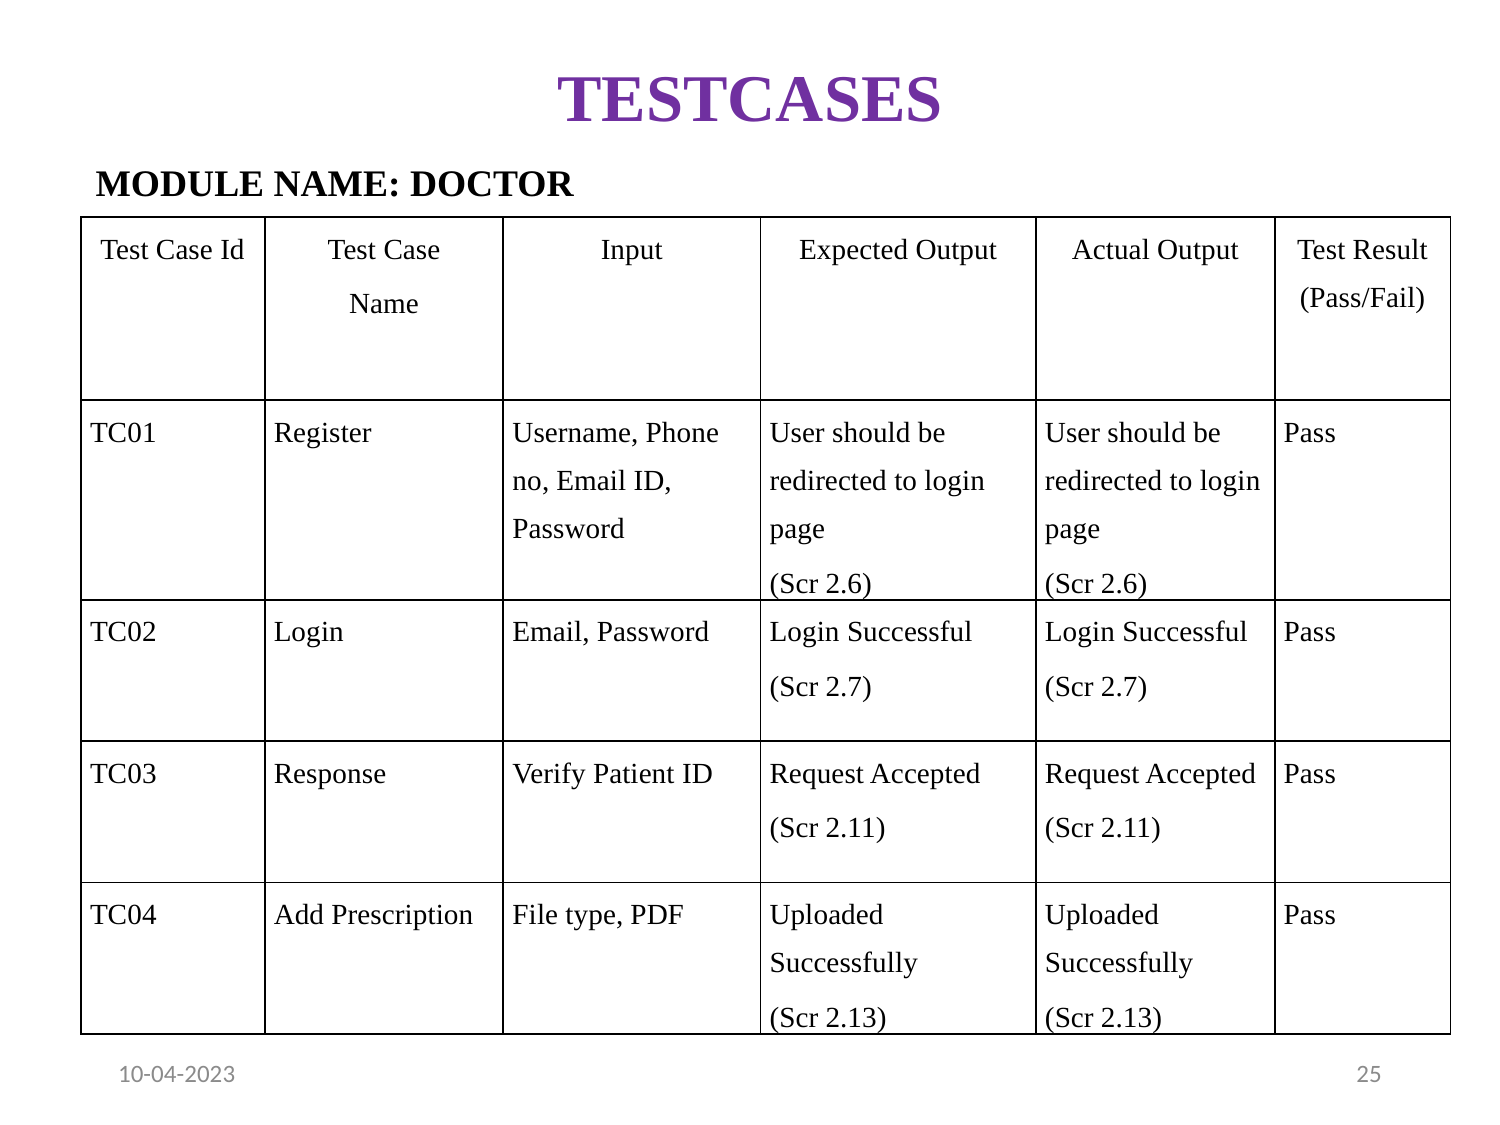

# TESTCASES
MODULE NAME: DOCTOR
| Test Case Id | Test Case Name | Input | Expected Output | Actual Output | Test Result (Pass/Fail) |
| --- | --- | --- | --- | --- | --- |
| TC01 | Register | Username, Phone no, Email ID, Password | User should be redirected to login page (Scr 2.6) | User should be redirected to login page (Scr 2.6) | Pass |
| TC02 | Login | Email, Password | Login Successful (Scr 2.7) | Login Successful (Scr 2.7) | Pass |
| TC03 | Response | Verify Patient ID | Request Accepted (Scr 2.11) | Request Accepted (Scr 2.11) | Pass |
| TC04 | Add Prescription | File type, PDF | Uploaded Successfully (Scr 2.13) | Uploaded Successfully (Scr 2.13) | Pass |
10-04-2023
25